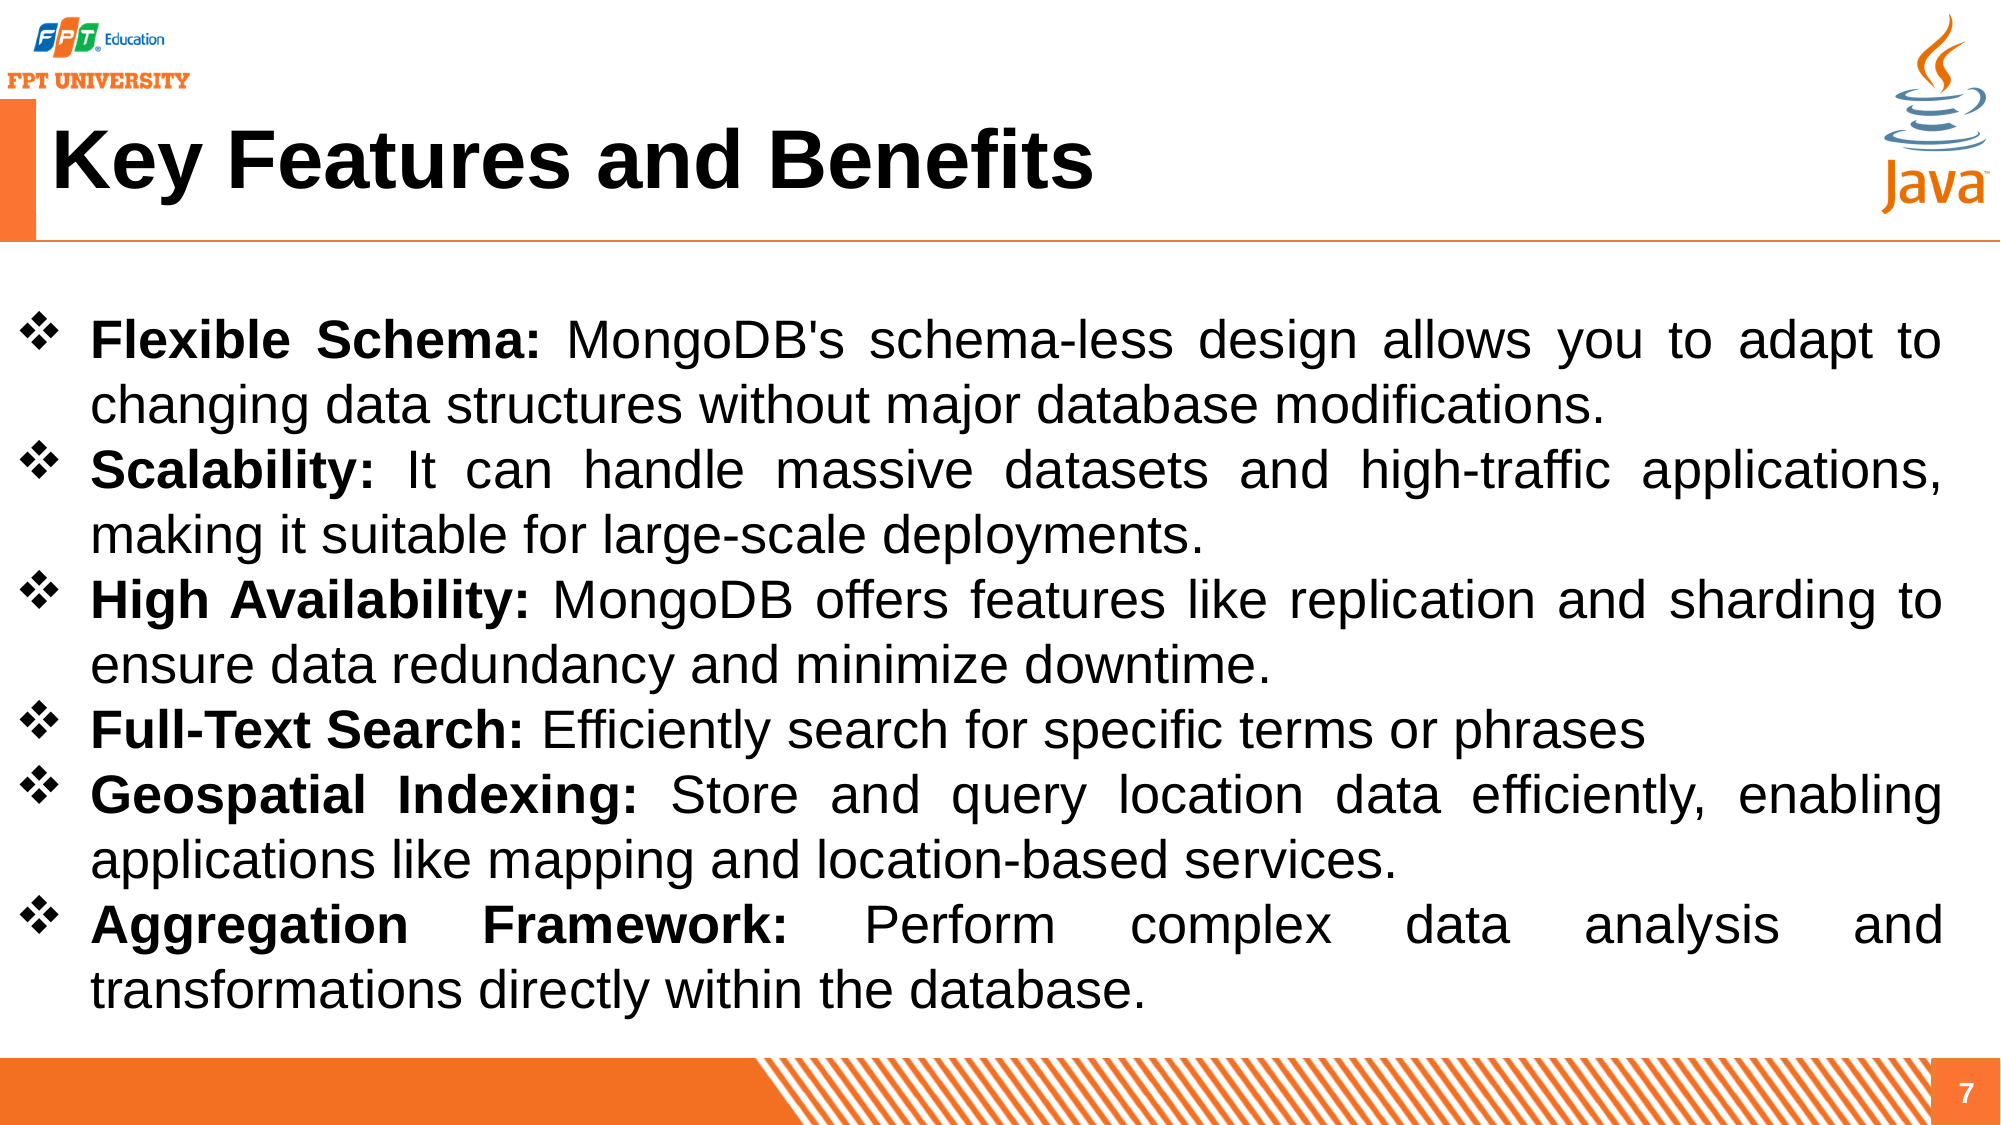

# Key Features and Benefits
Flexible Schema: MongoDB's schema-less design allows you to adapt to changing data structures without major database modifications.
Scalability: It can handle massive datasets and high-traffic applications, making it suitable for large-scale deployments.
High Availability: MongoDB offers features like replication and sharding to ensure data redundancy and minimize downtime.
Full-Text Search: Efficiently search for specific terms or phrases
Geospatial Indexing: Store and query location data efficiently, enabling applications like mapping and location-based services.
Aggregation Framework: Perform complex data analysis and transformations directly within the database.
7